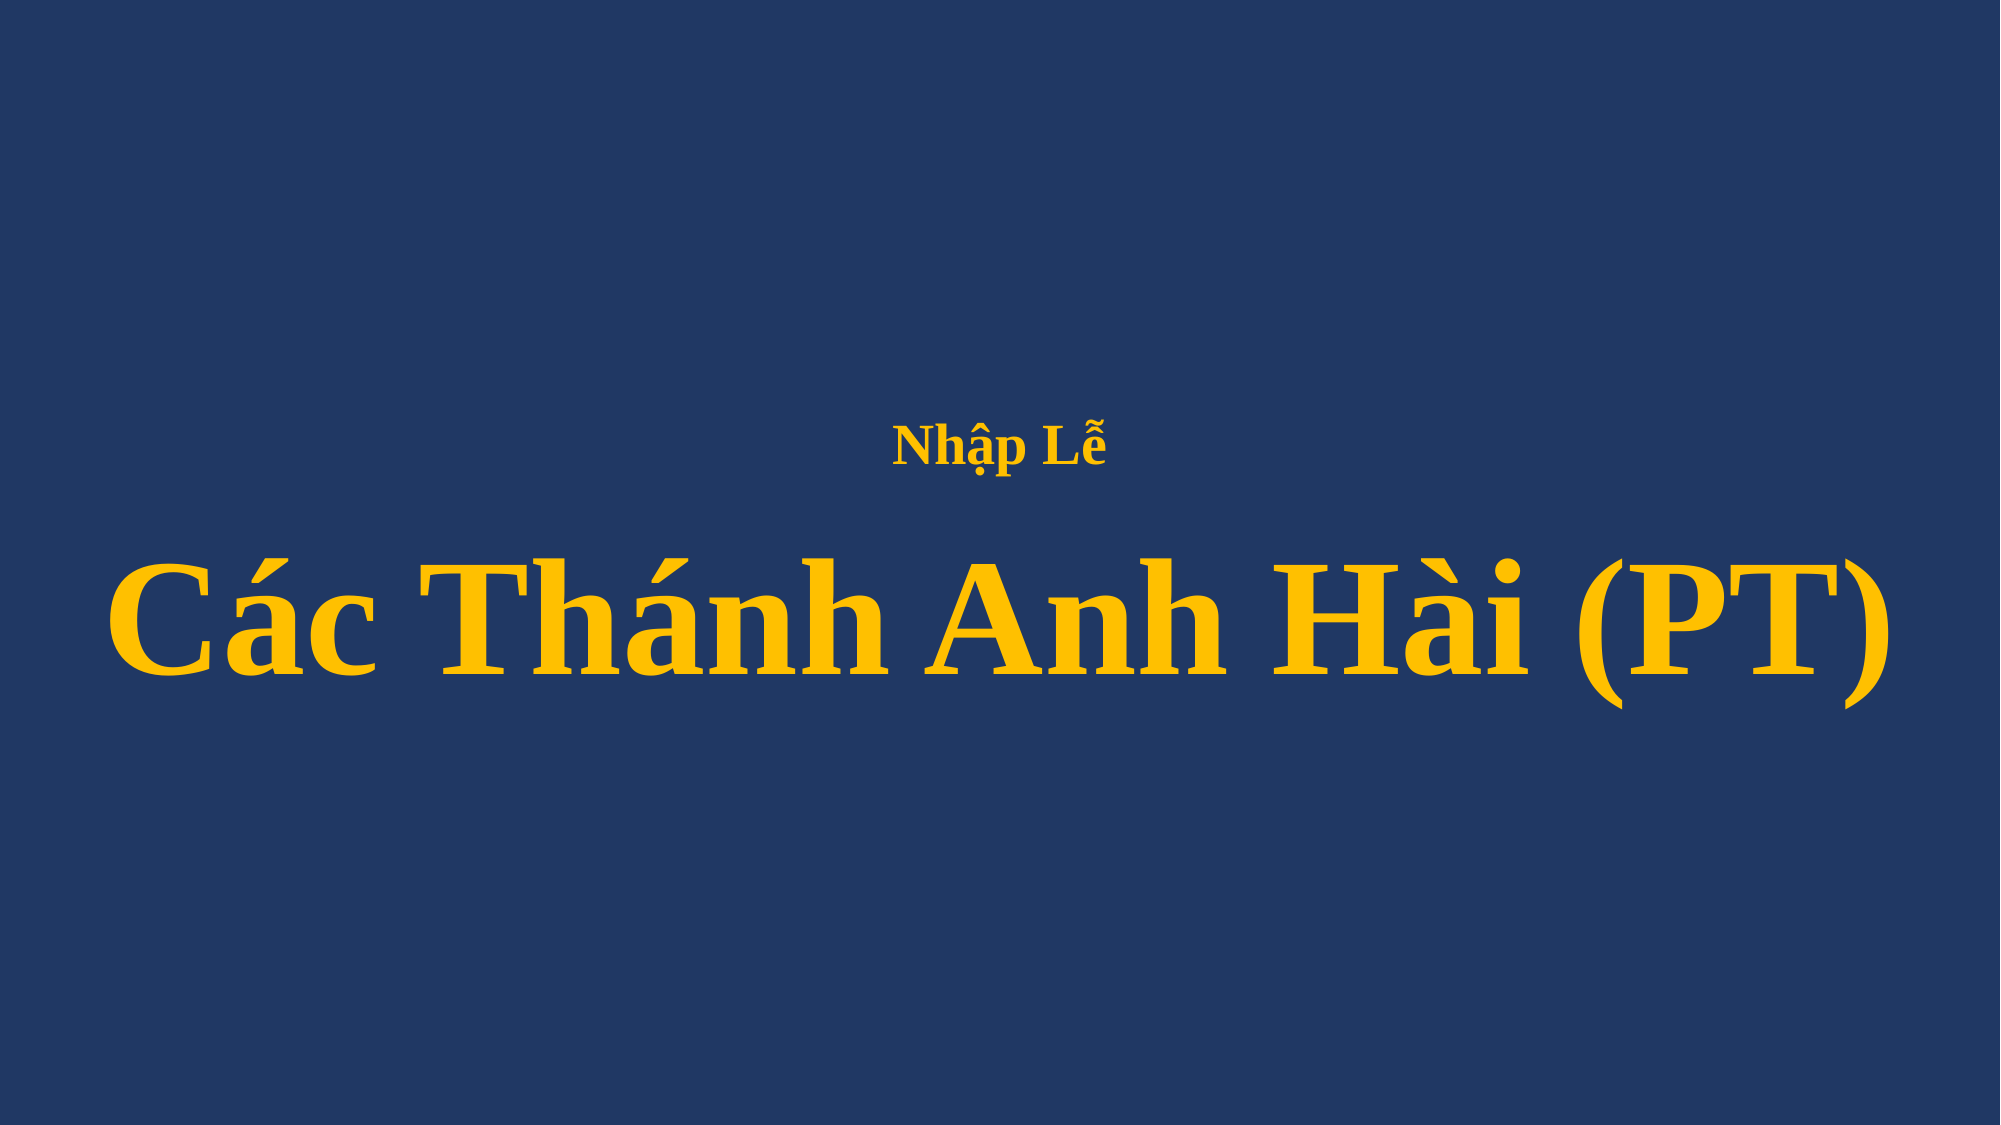

# Nhập Lễ Các Thánh Anh Hài (PT)